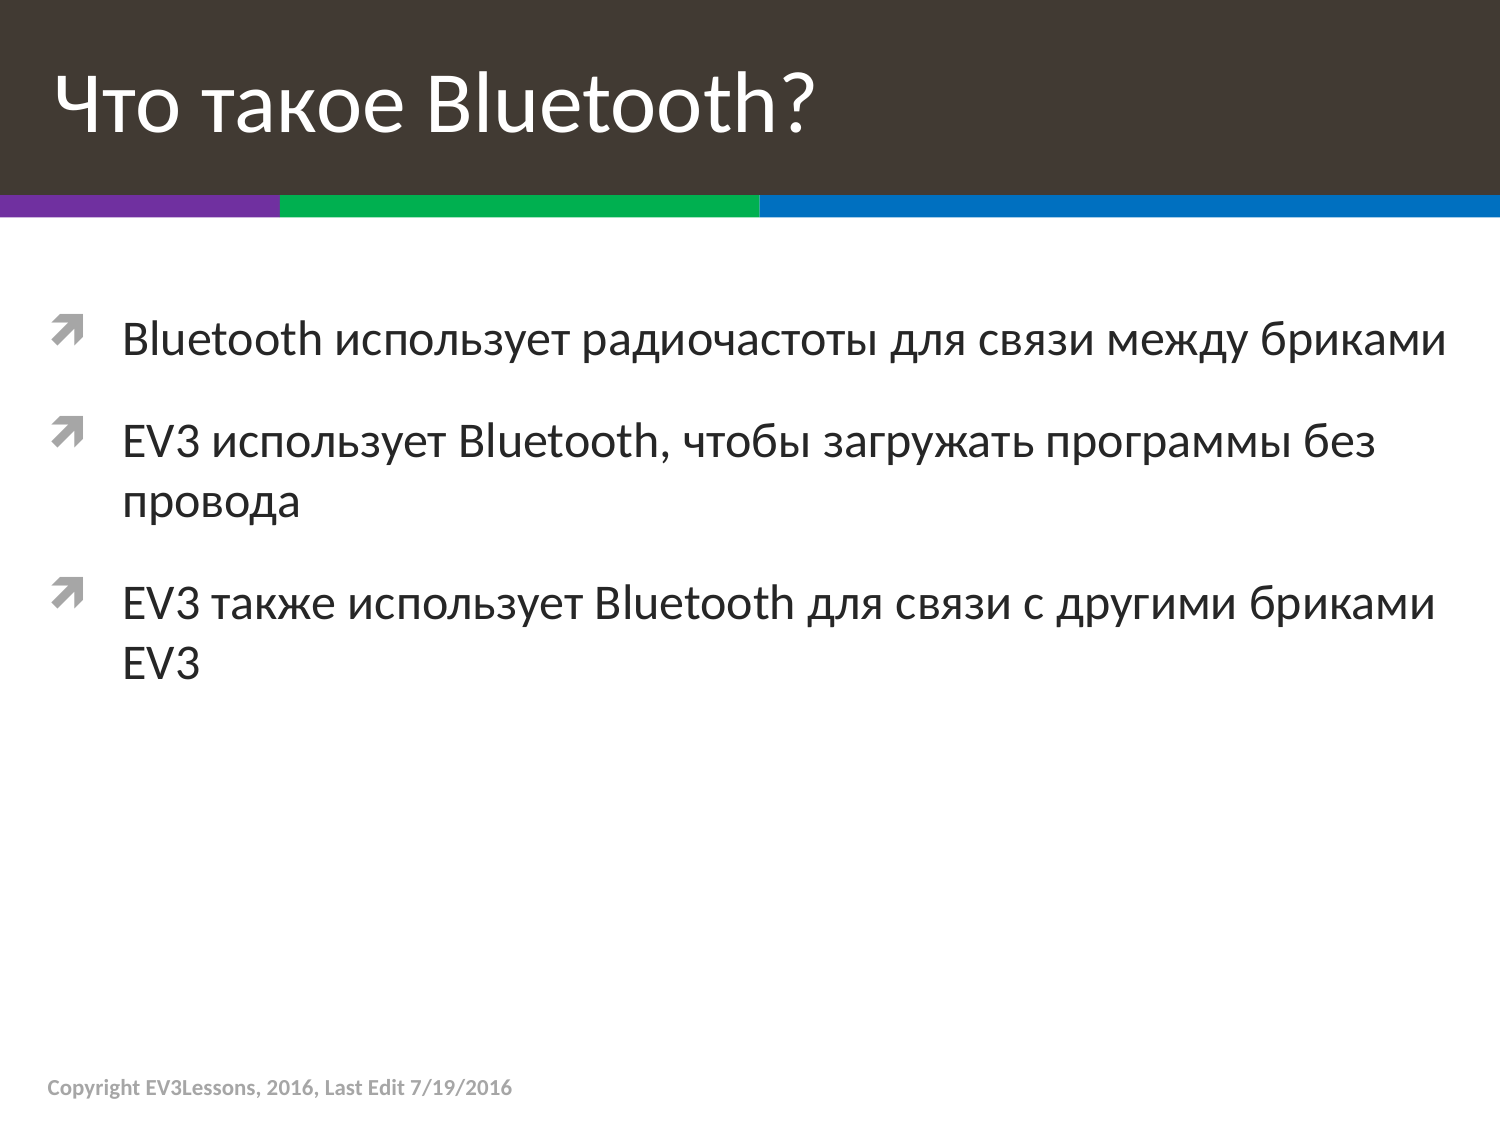

# Что такое Bluetooth?
Bluetooth использует радиочастоты для связи между бриками
EV3 использует Bluetooth, чтобы загружать программы без провода
EV3 также использует Bluetooth для связи с другими бриками EV3
Copyright EV3Lessons, 2016, Last Edit 7/19/2016